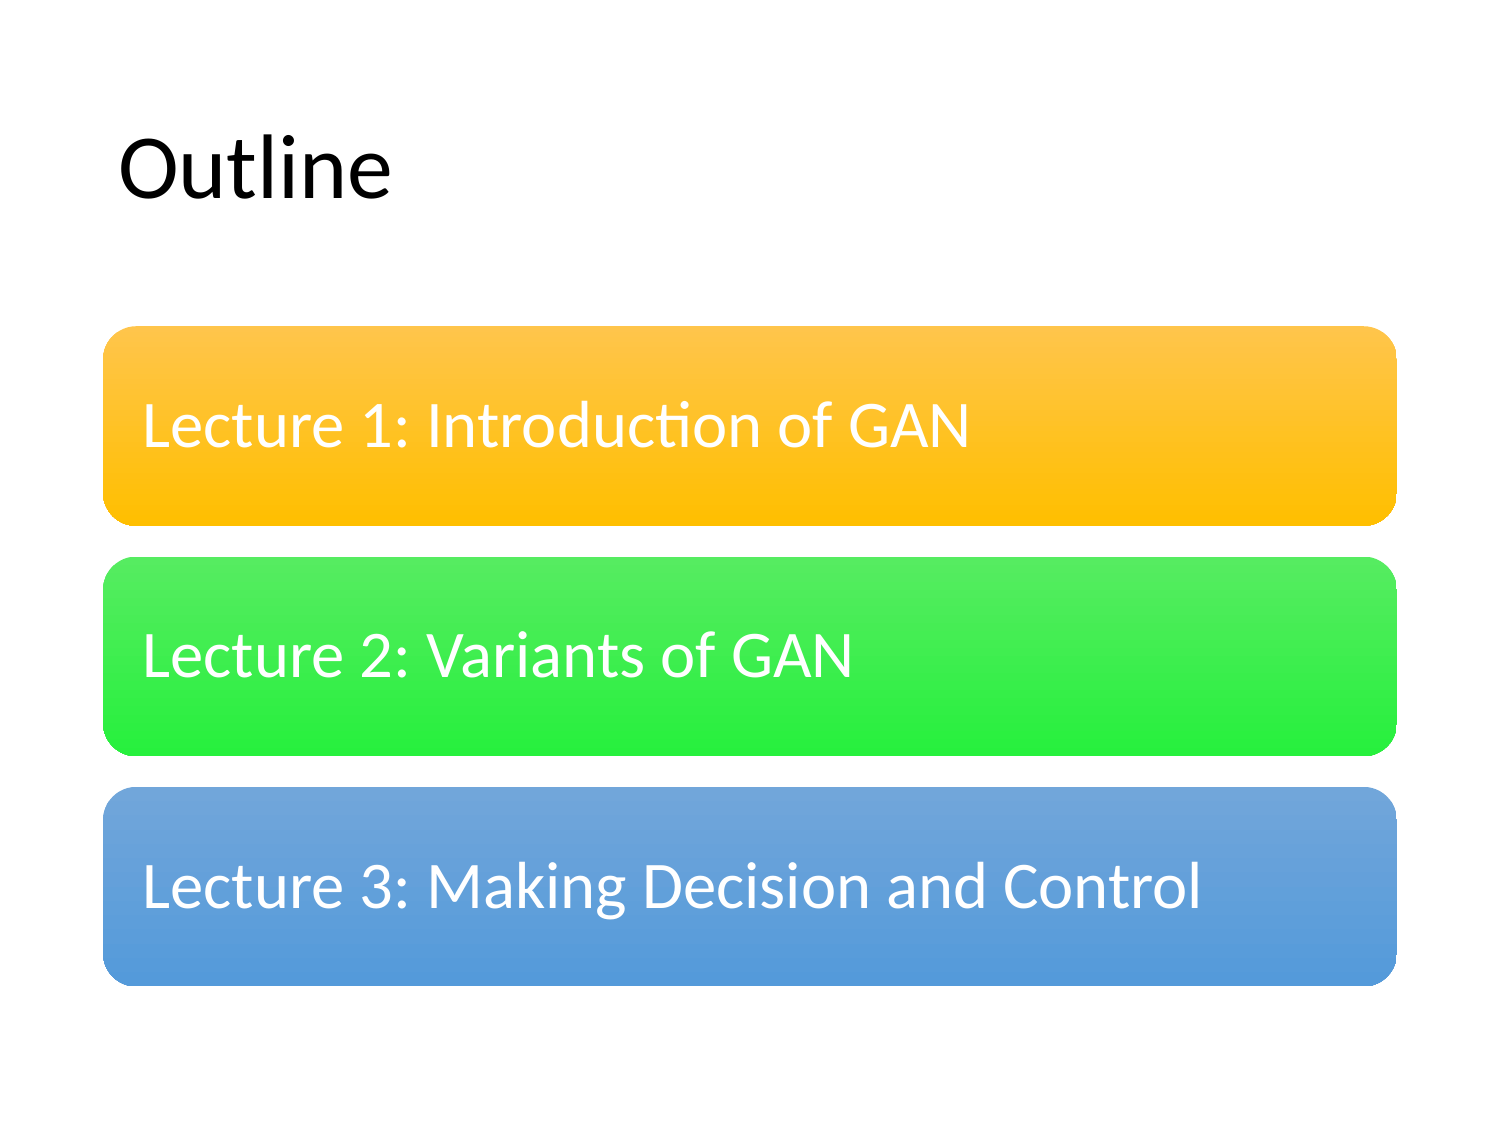

# Outline
Lecture 1: Introduction of GAN
Lecture 2: Variants of GAN
Lecture 3: Making Decision and Control